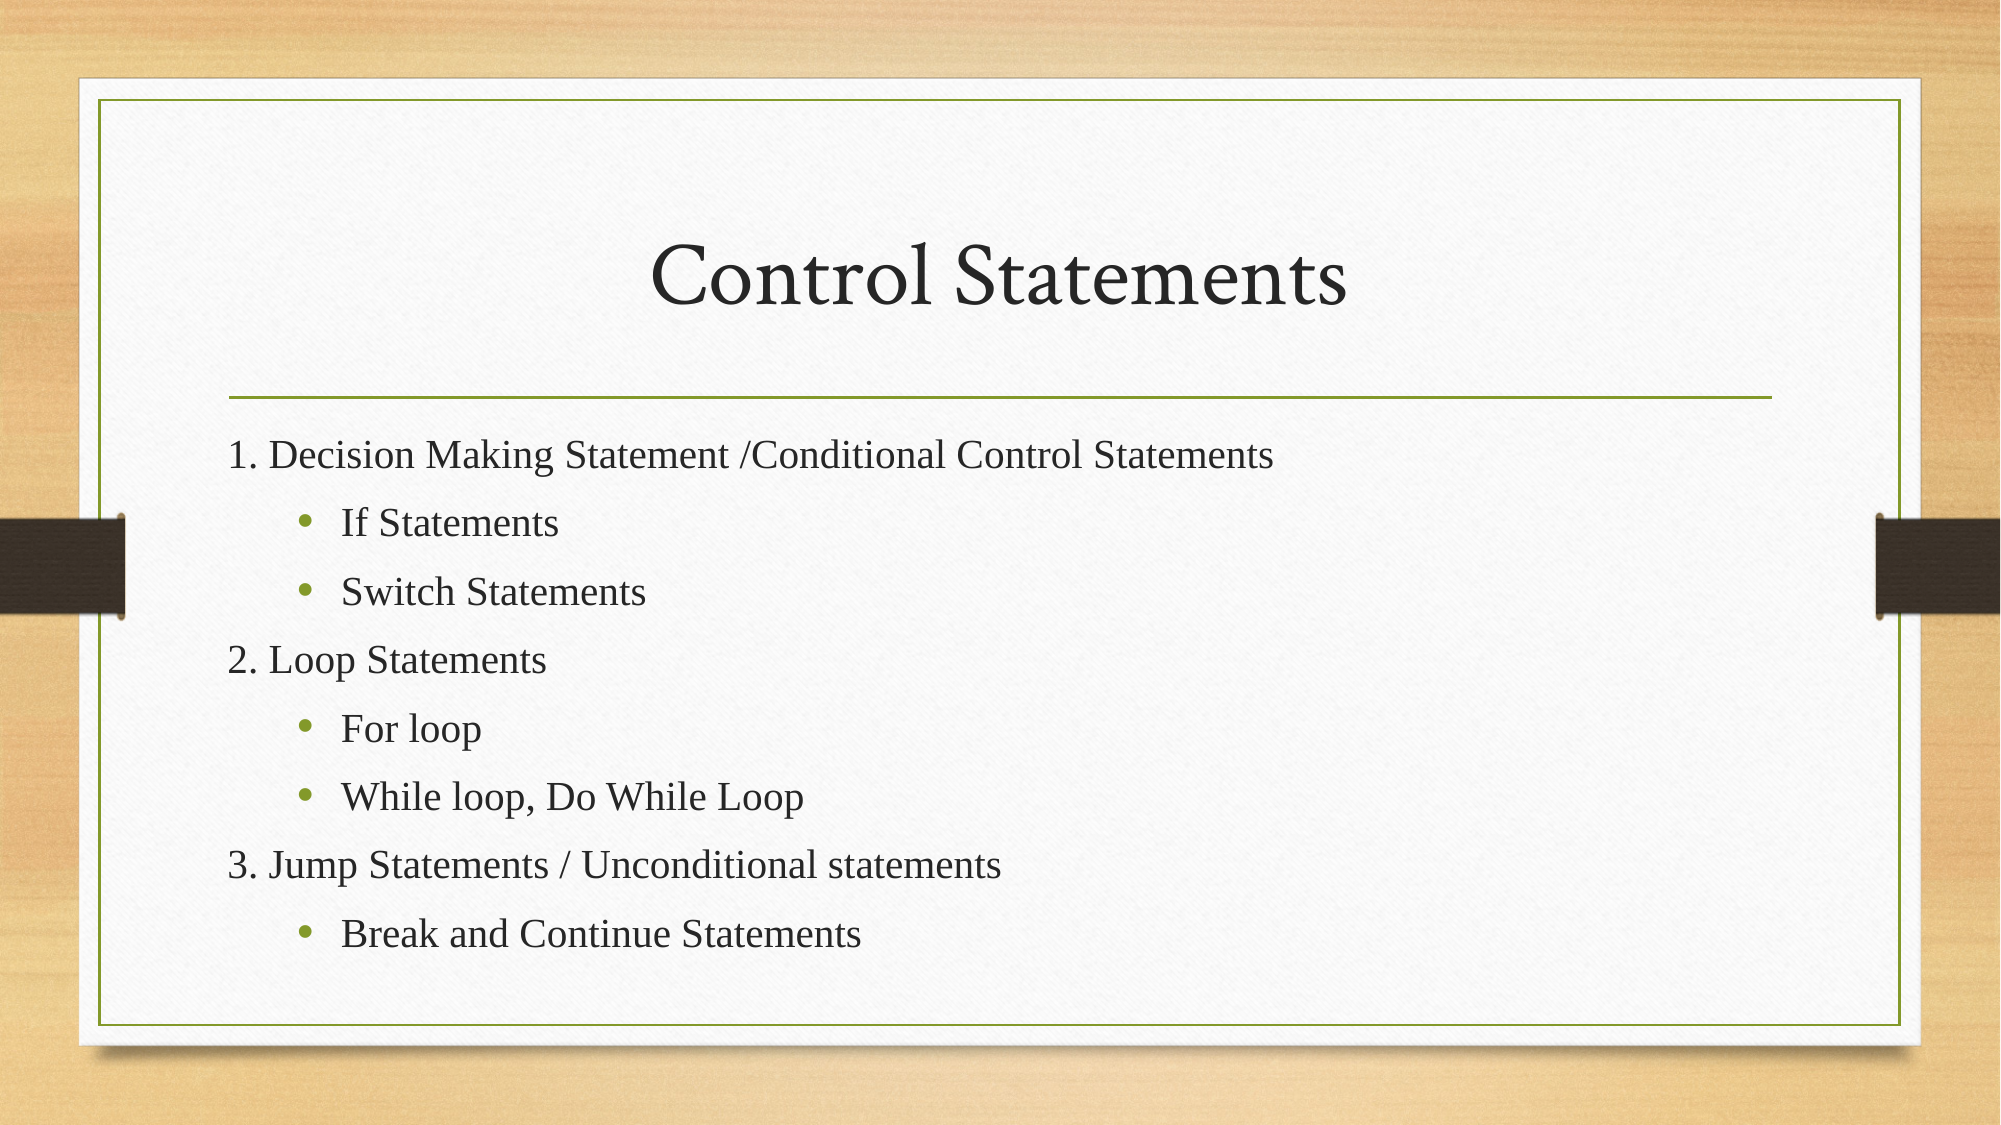

# Control Statements
1. Decision Making Statement /Conditional Control Statements
If Statements
Switch Statements
2. Loop Statements
For loop
While loop, Do While Loop
3. Jump Statements / Unconditional statements
Break and Continue Statements